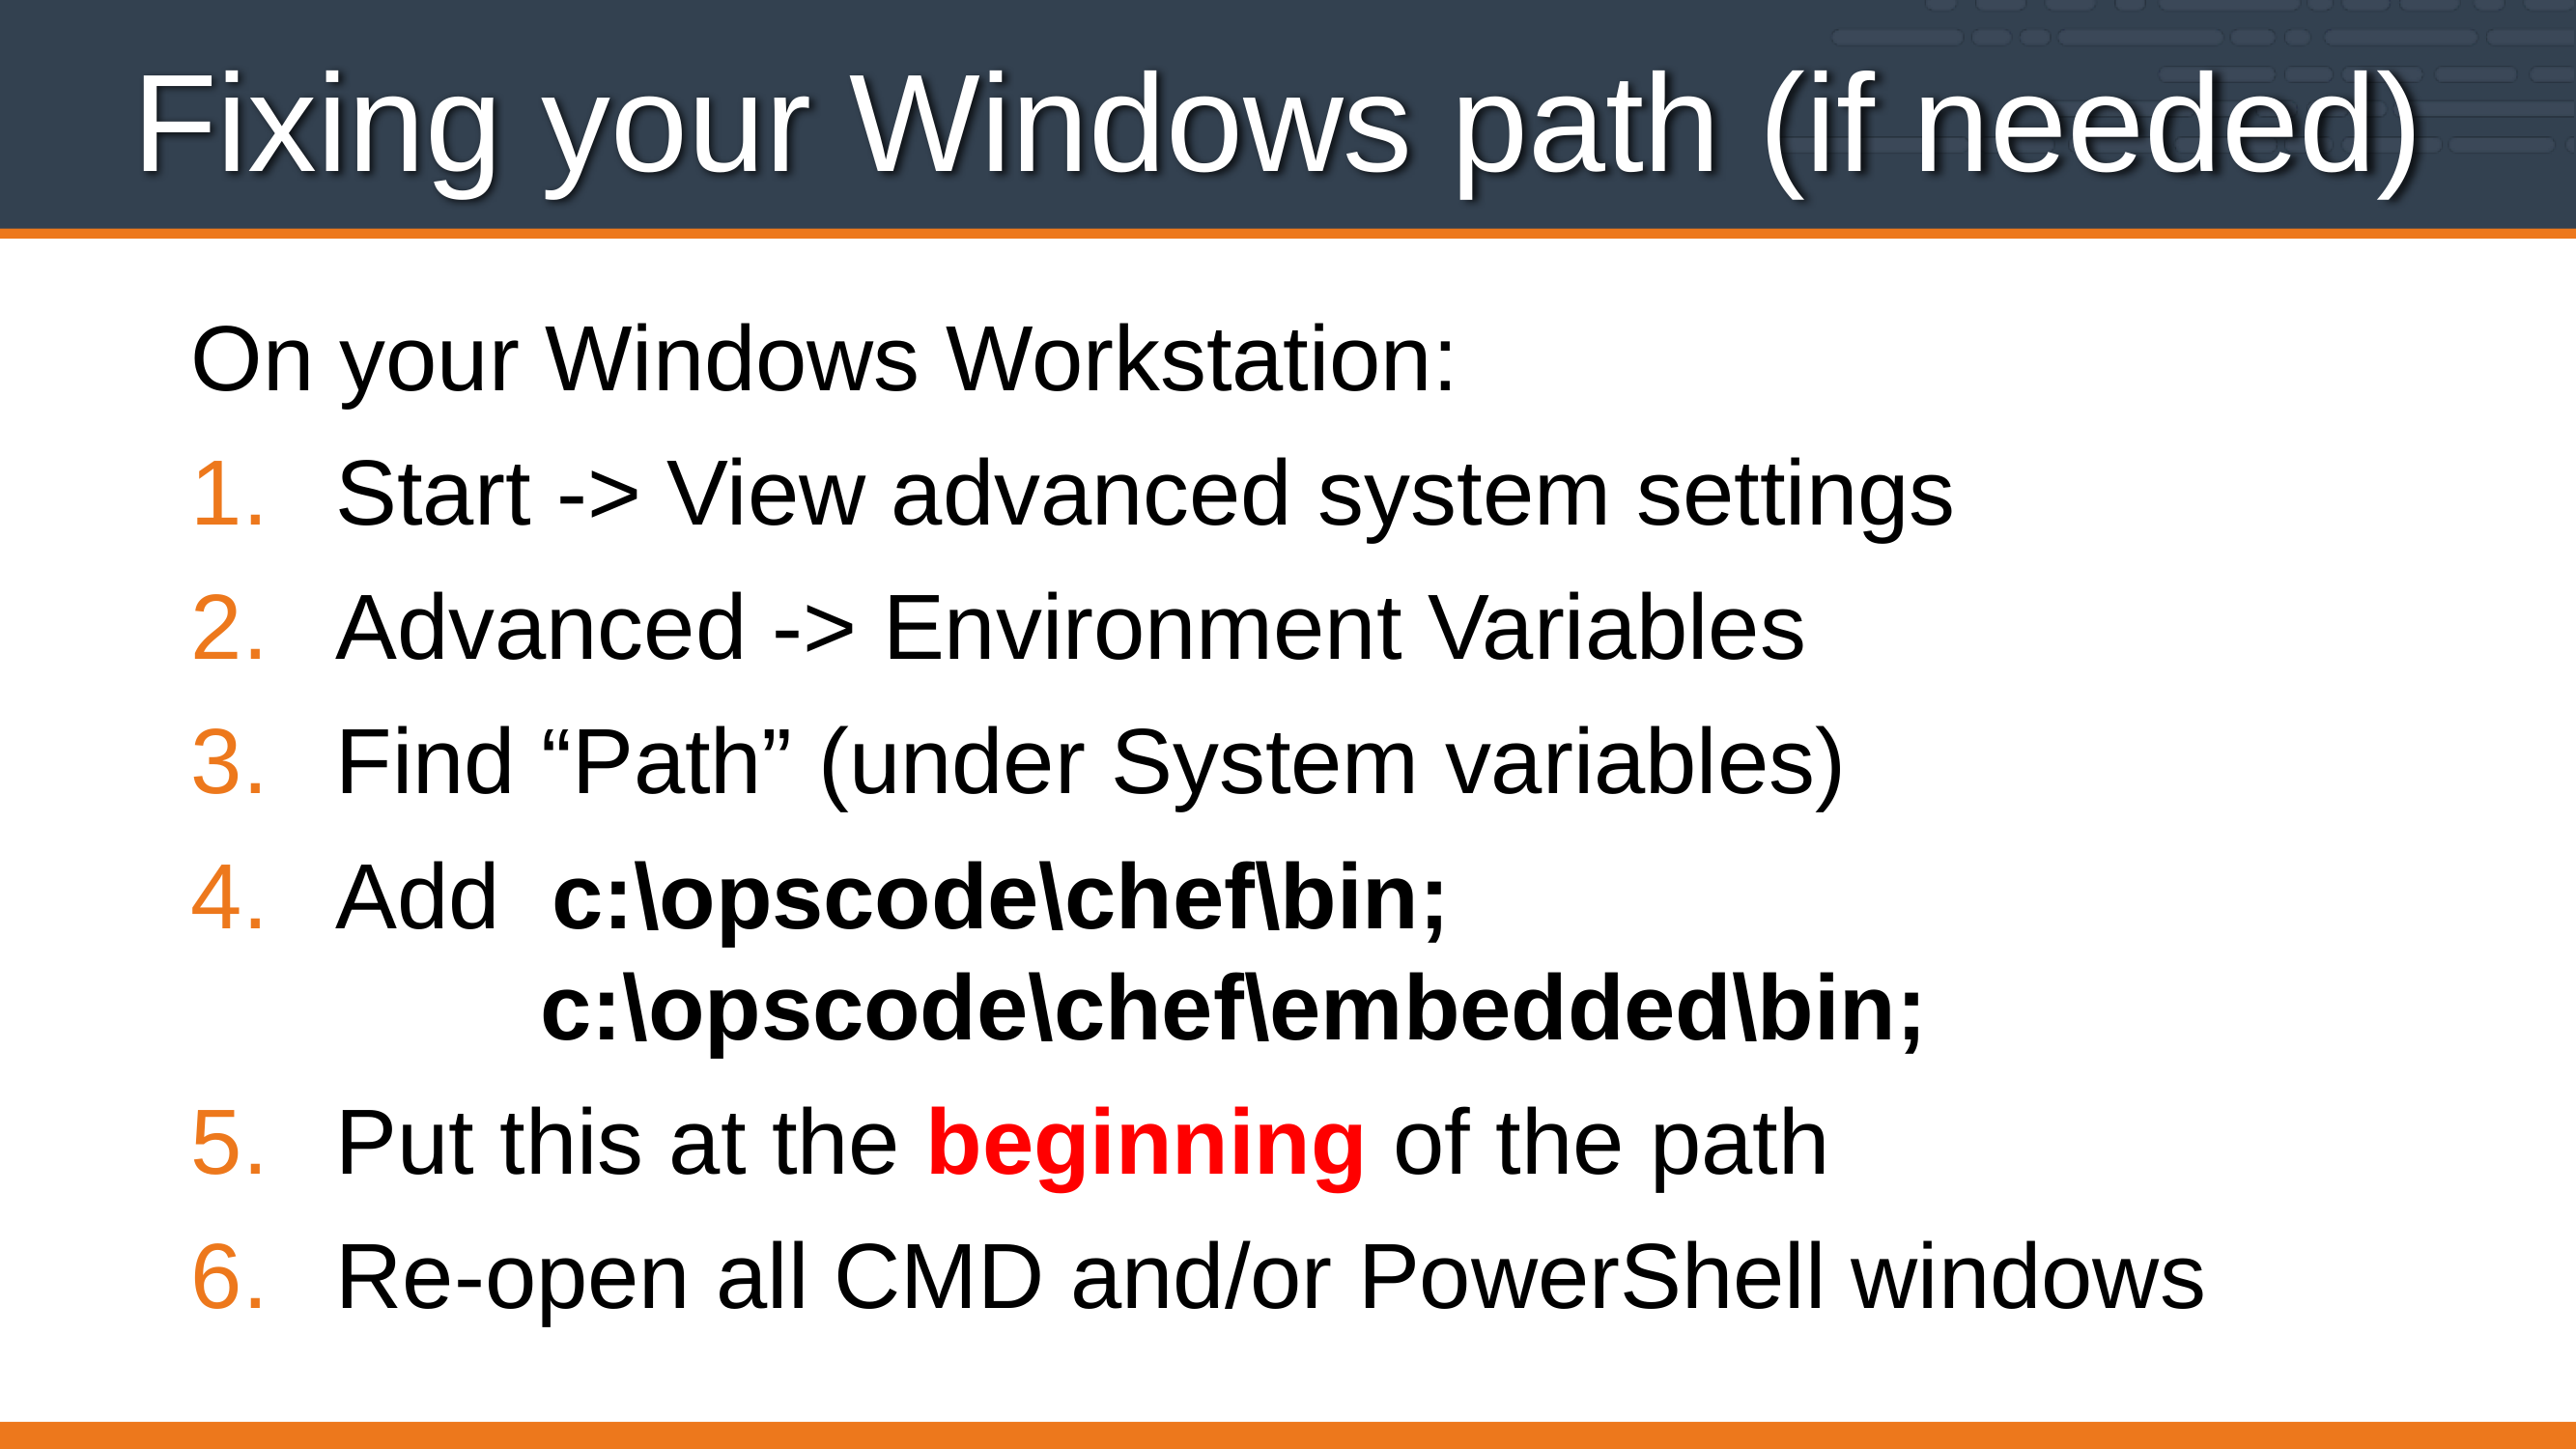

# Fixing your Windows path (if needed)
On your Windows Workstation:
Start -> View advanced system settings
Advanced -> Environment Variables
Find “Path” (under System variables)
Add  c:\opscode\chef\bin;
        c:\opscode\chef\embedded\bin;
Put this at the beginning of the path
Re-open all CMD and/or PowerShell windows